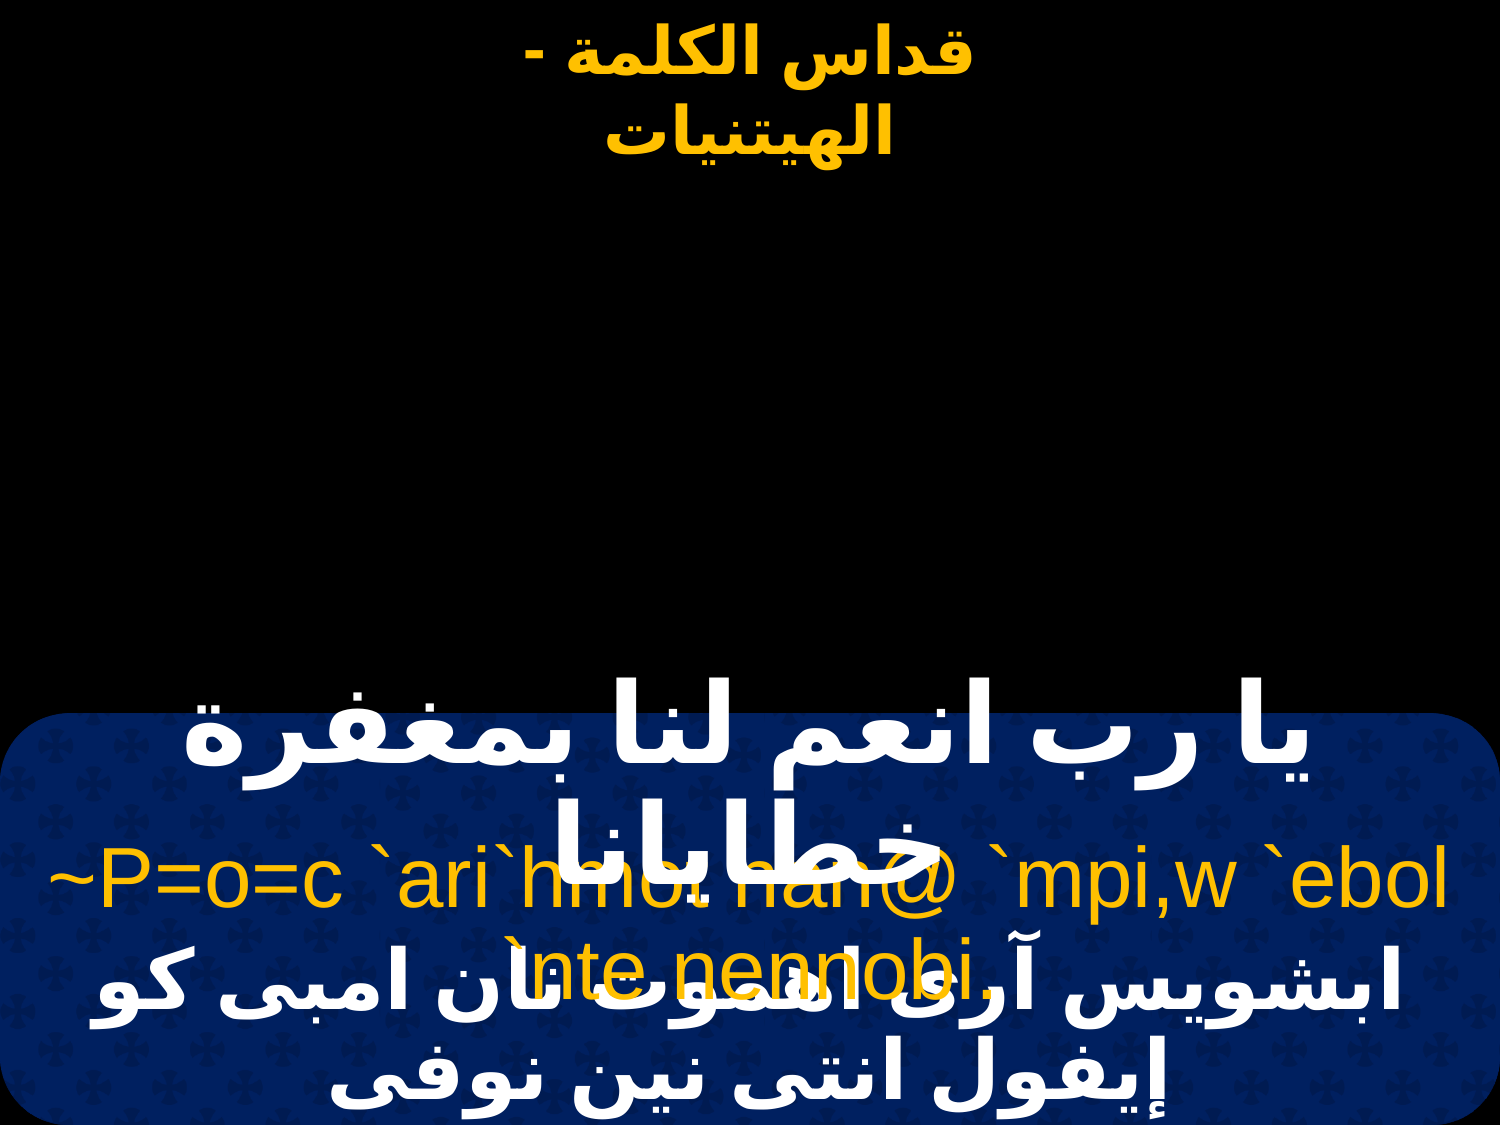

يا رب انعم لنا بمغفرة خطايانا
~P=o=c `ari`hmot nan@ `mpi,w `ebol `nte nennobi.
ابشويس آرى اهموت نان امبى كو إيفول انتى نين نوفى